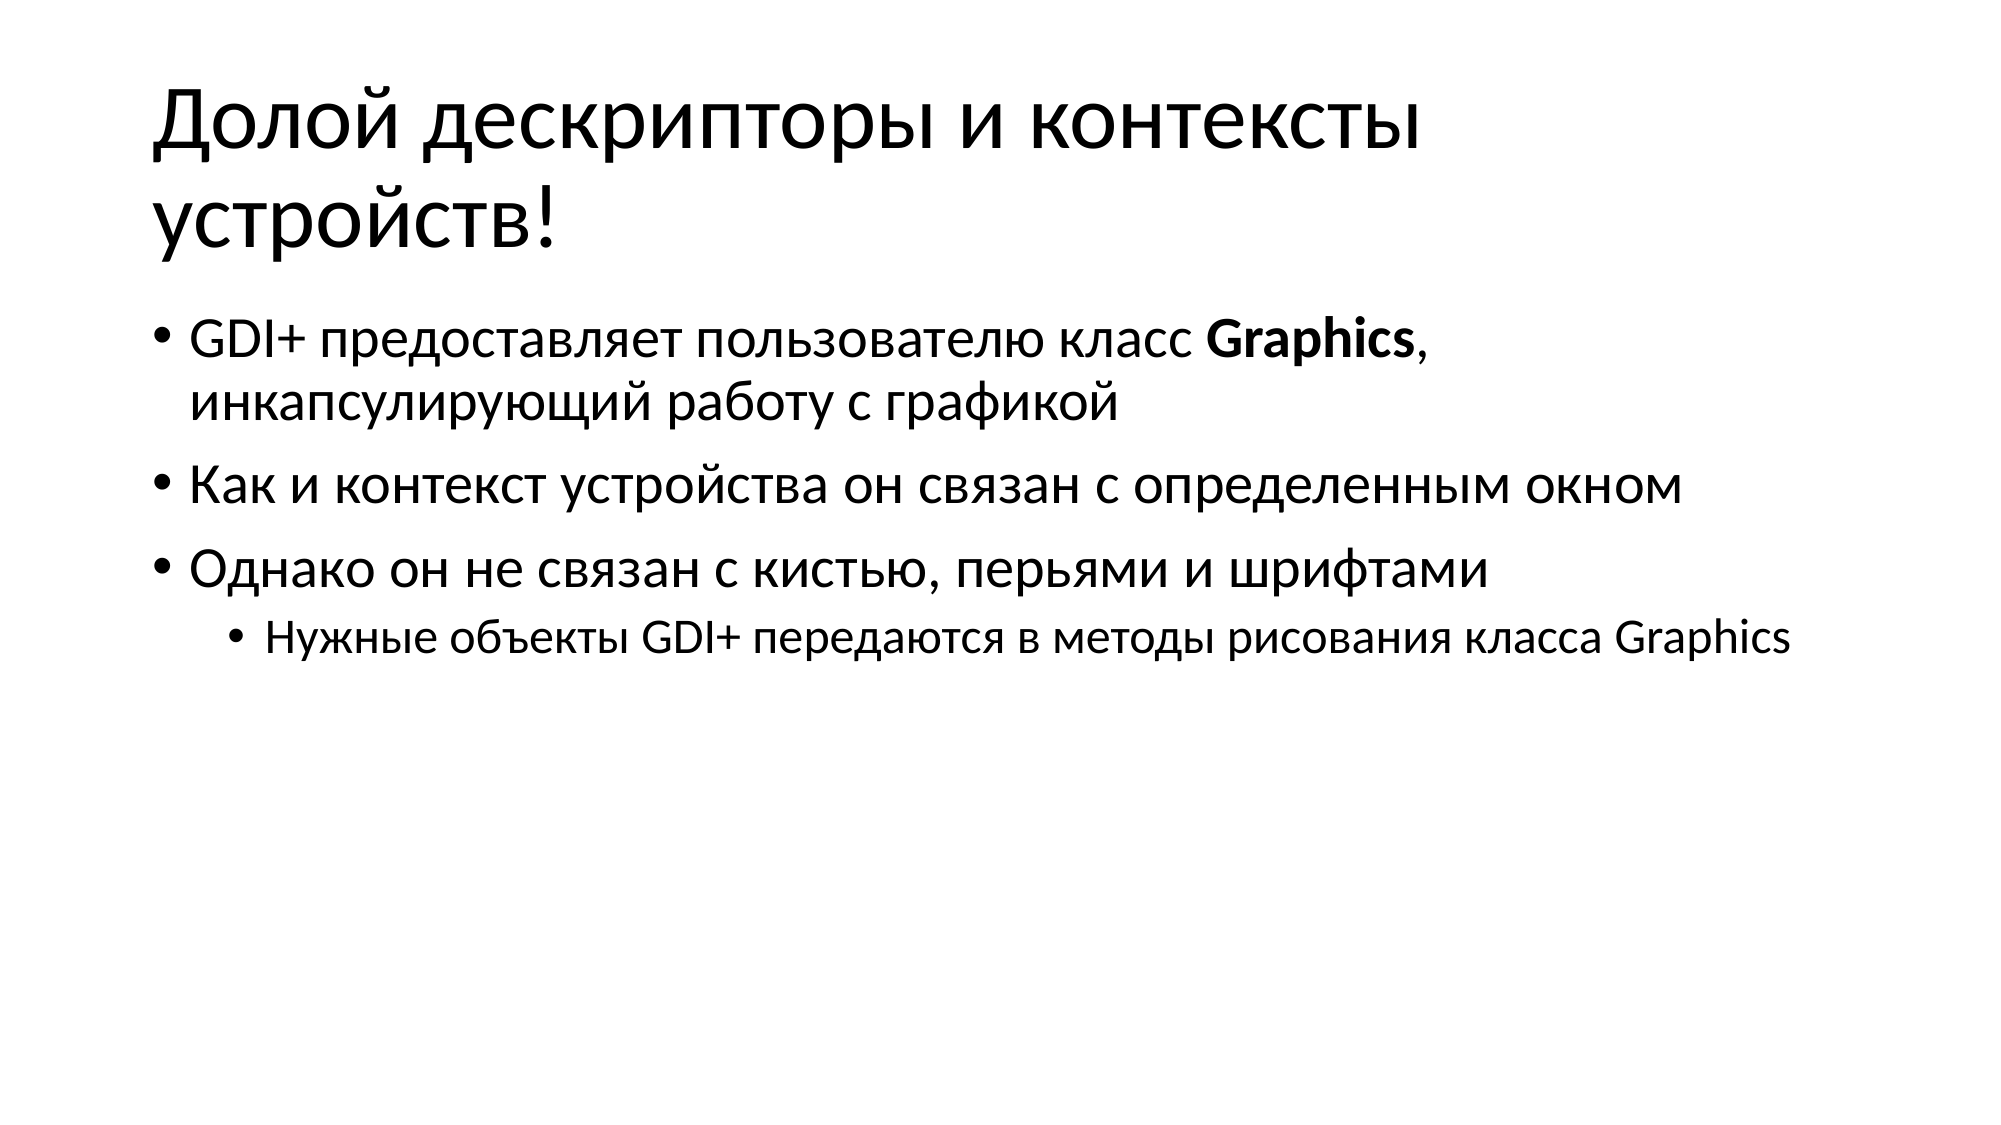

# Долой дескрипторы и контексты устройств!
GDI+ предоставляет пользователю класс Graphics, инкапсулирующий работу с графикой
Как и контекст устройства он связан с определенным окном
Однако он не связан с кистью, перьями и шрифтами
Нужные объекты GDI+ передаются в методы рисования класса Graphics